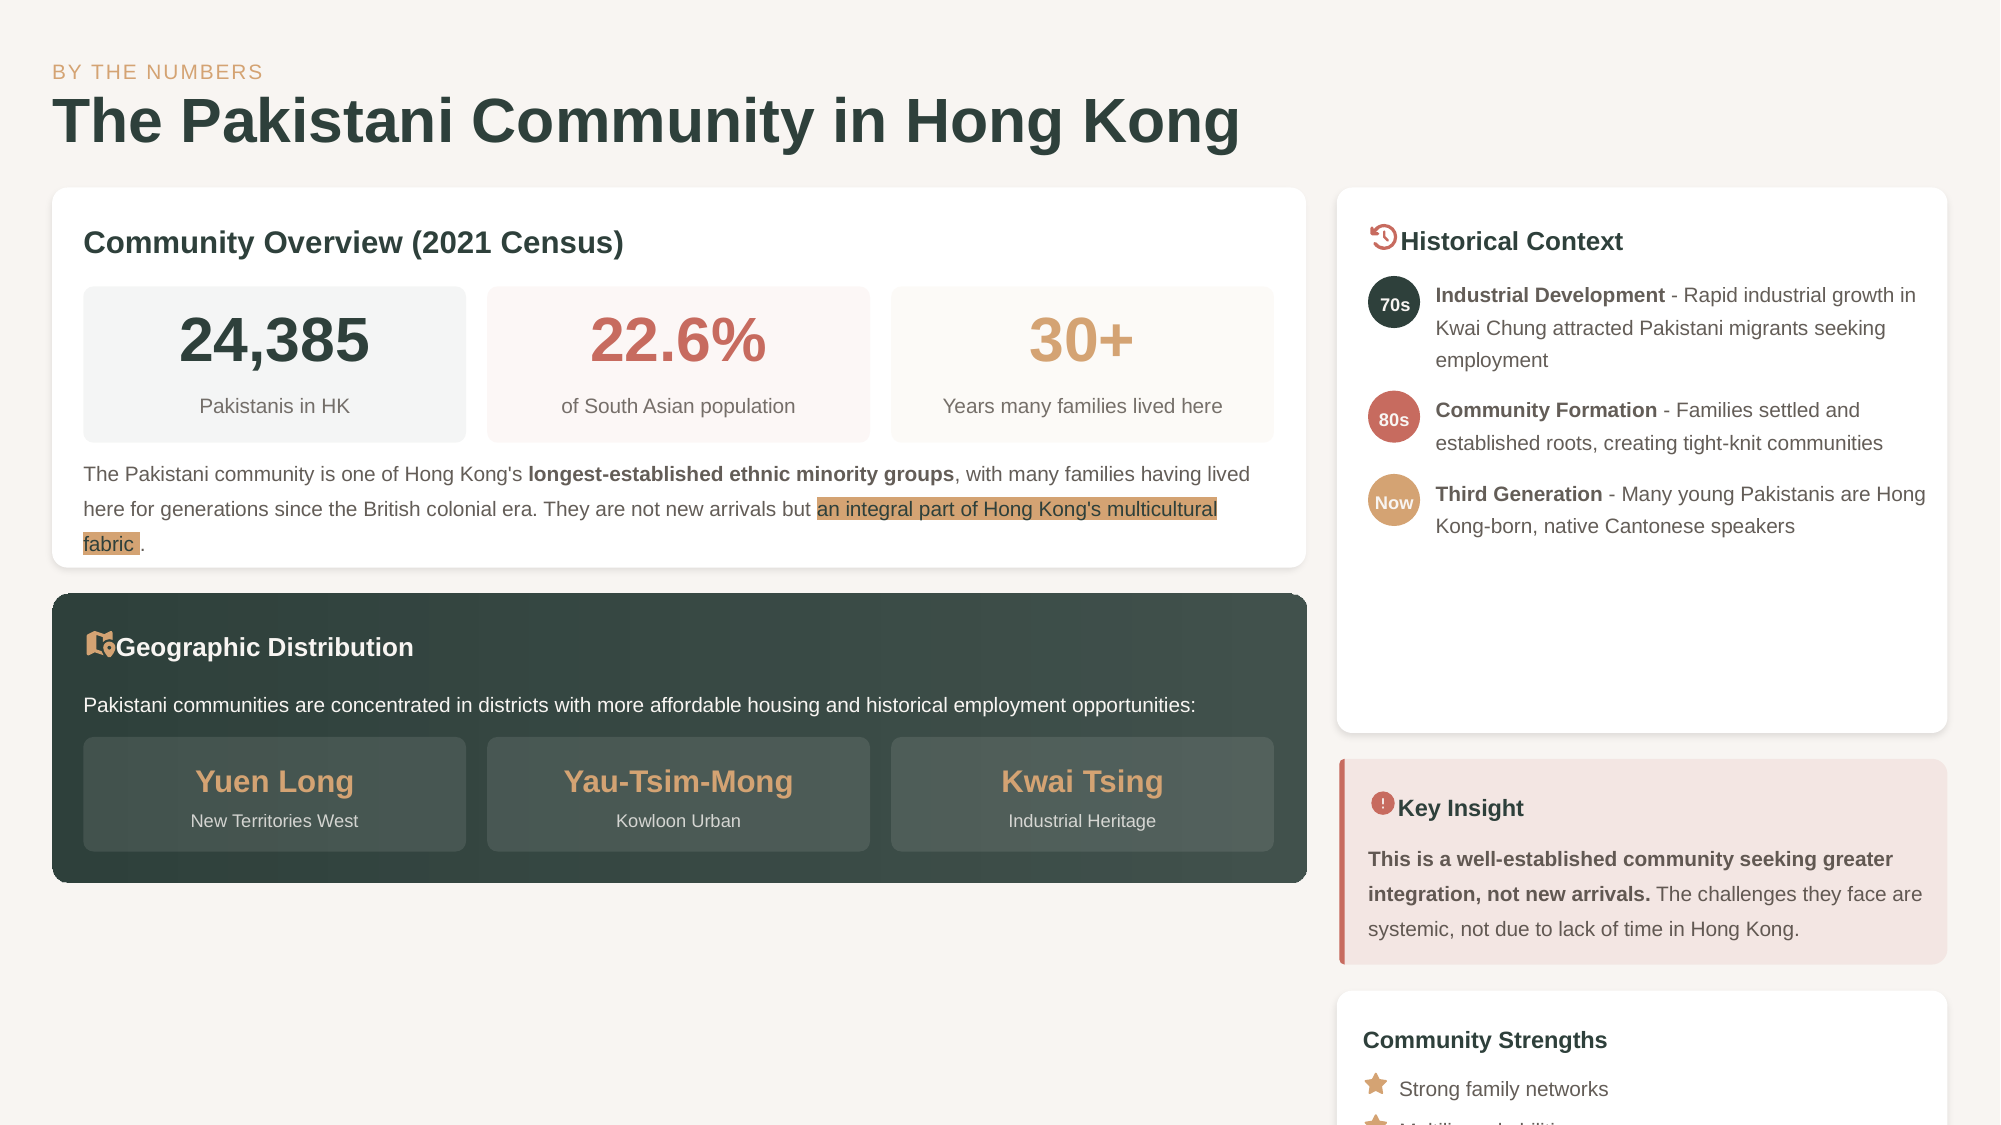

BY THE NUMBERS
The Pakistani Community in Hong Kong

Community Overview (2021 Census)
Historical Context

Industrial Development - Rapid industrial growth in Kwai Chung attracted Pakistani migrants seeking employment

70s
24,385
22.6%
30+
Pakistanis in HK
of South Asian population
Years many families lived here

Community Formation - Families settled and established roots, creating tight-knit communities
80s
The Pakistani community is one of Hong Kong's longest-established ethnic minority groups, with many families having lived here for generations since the British colonial era. They are not new arrivals but an integral part of Hong Kong's multicultural fabric .

Third Generation - Many young Pakistanis are Hong Kong-born, native Cantonese speakers
Now

Geographic Distribution

Pakistani communities are concentrated in districts with more affordable housing and historical employment opportunities:

Yuen Long
Yau-Tsim-Mong
Kwai Tsing

Key Insight

New Territories West
Kowloon Urban
Industrial Heritage
This is a well-established community seeking greater integration, not new arrivals. The challenges they face are systemic, not due to lack of time in Hong Kong.

Community Strengths
Strong family networks

Multilingual abilities

Entrepreneurial spirit

Cultural richness